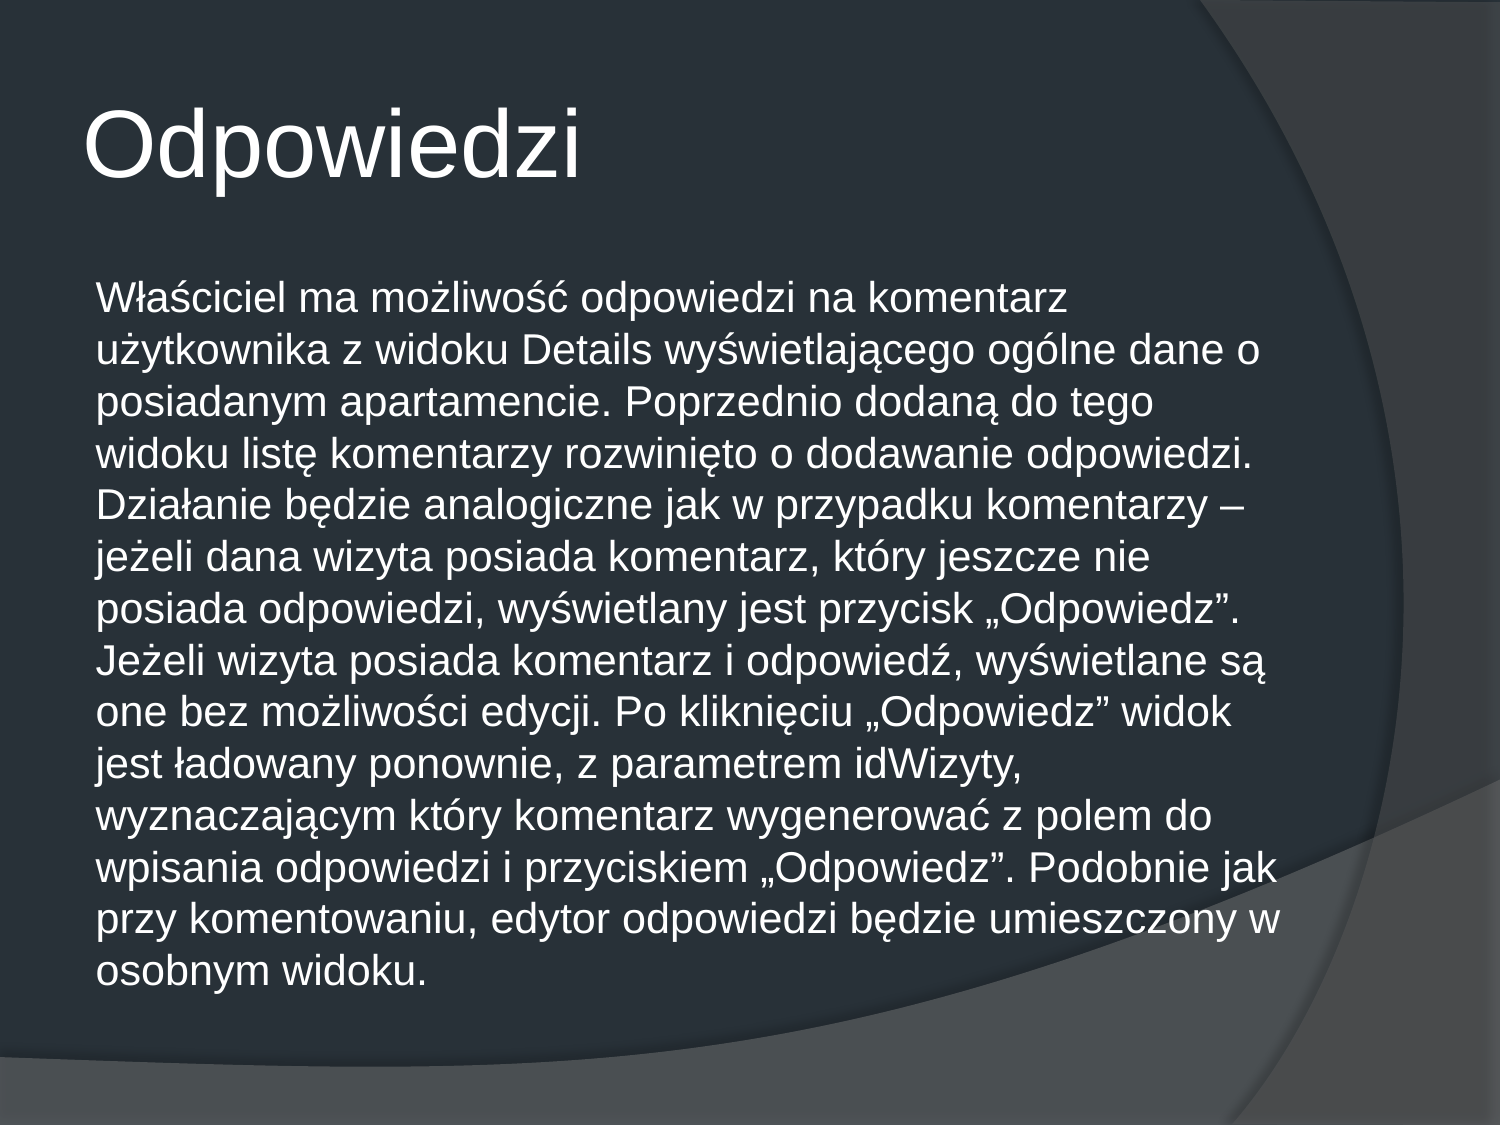

# Odpowiedzi
Właściciel ma możliwość odpowiedzi na komentarz użytkownika z widoku Details wyświetlającego ogólne dane o posiadanym apartamencie. Poprzednio dodaną do tego widoku listę komentarzy rozwinięto o dodawanie odpowiedzi. Działanie będzie analogiczne jak w przypadku komentarzy – jeżeli dana wizyta posiada komentarz, który jeszcze nie posiada odpowiedzi, wyświetlany jest przycisk „Odpowiedz”. Jeżeli wizyta posiada komentarz i odpowiedź, wyświetlane są one bez możliwości edycji. Po kliknięciu „Odpowiedz” widok jest ładowany ponownie, z parametrem idWizyty, wyznaczającym który komentarz wygenerować z polem do wpisania odpowiedzi i przyciskiem „Odpowiedz”. Podobnie jak przy komentowaniu, edytor odpowiedzi będzie umieszczony w osobnym widoku.